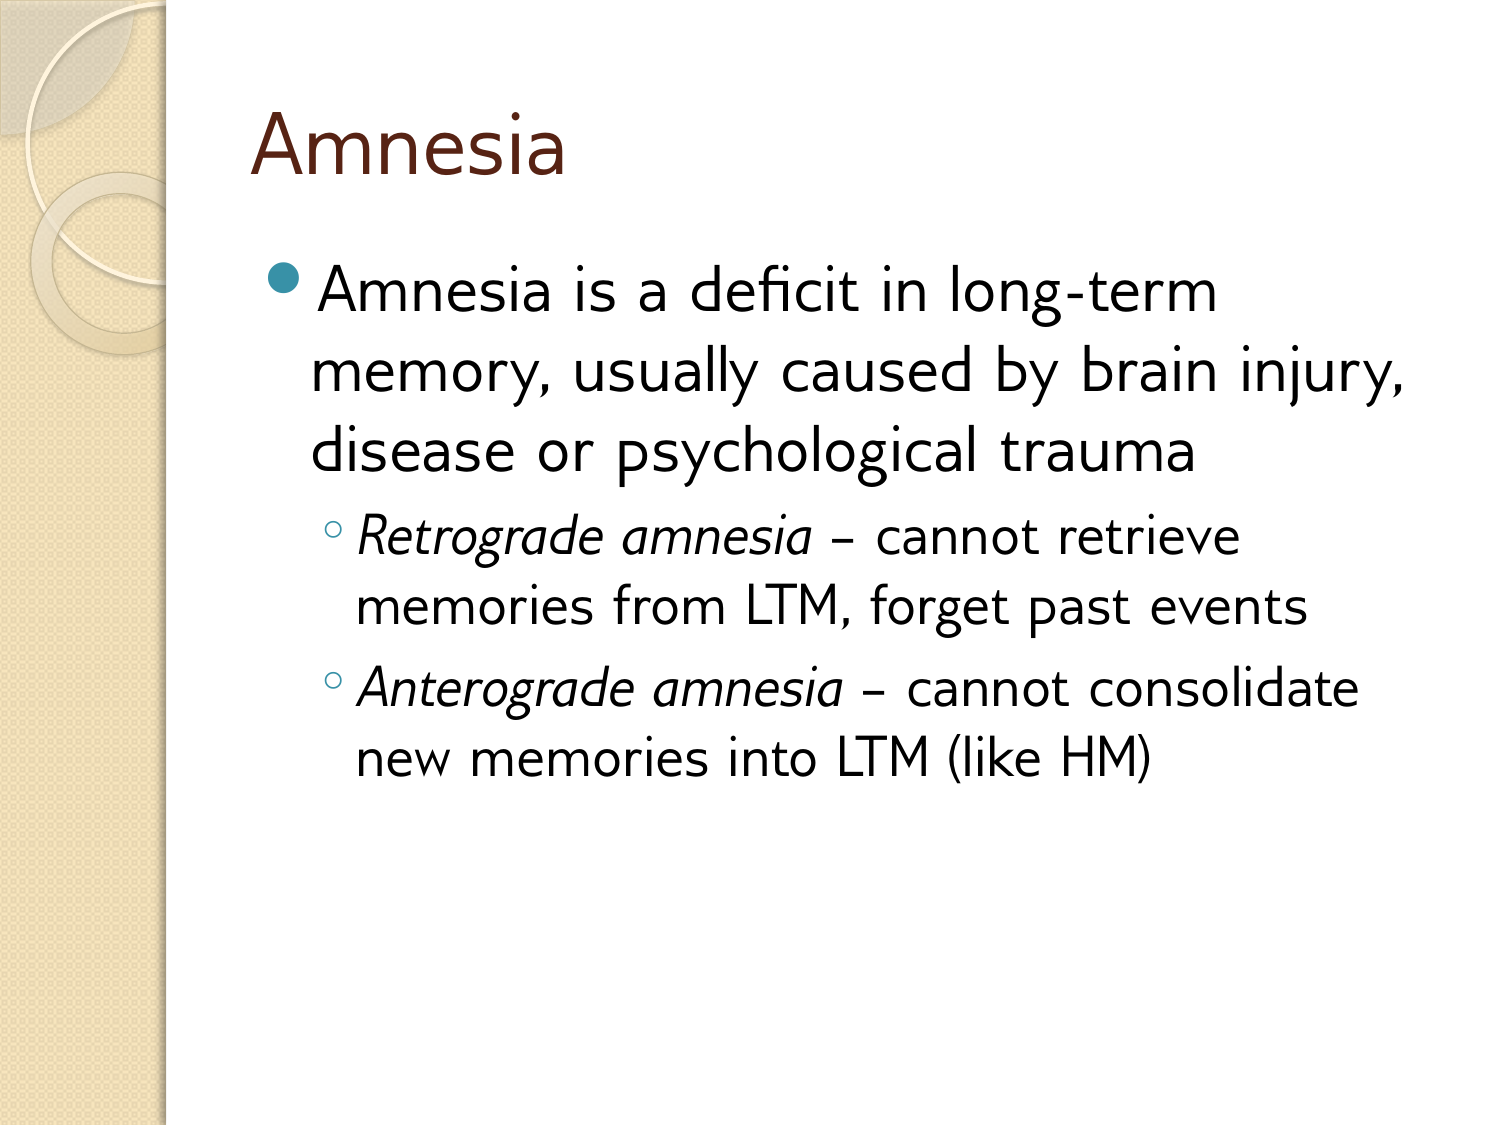

# Amnesia
Amnesia is a deficit in long-term memory, usually caused by brain injury, disease or psychological trauma
Retrograde amnesia – cannot retrieve memories from LTM, forget past events
Anterograde amnesia – cannot consolidate new memories into LTM (like HM)